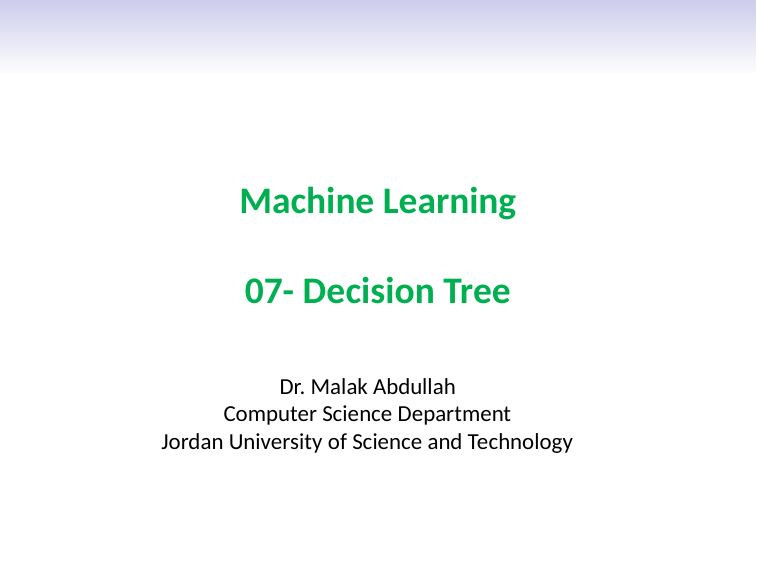

# Machine Learning 07- Decision Tree
Dr. Malak Abdullah
Computer Science Department
Jordan University of Science and Technology